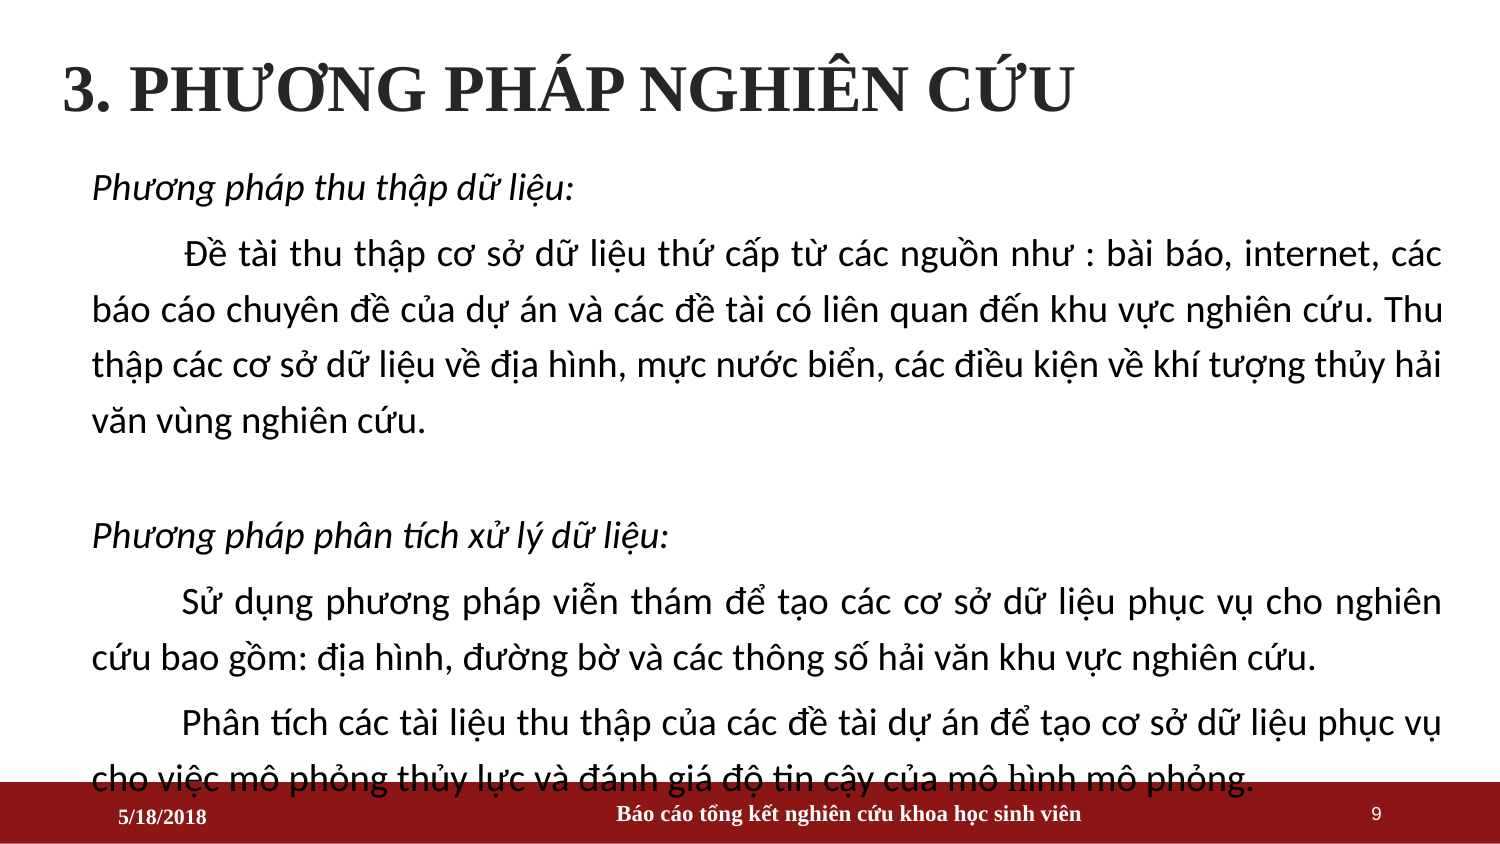

# 3. PHƯƠNG PHÁP NGHIÊN CỨU
Phương pháp thu thập dữ liệu:
 	Đề tài thu thập cơ sở dữ liệu thứ cấp từ các nguồn như : bài báo, internet, các báo cáo chuyên đề của dự án và các đề tài có liên quan đến khu vực nghiên cứu. Thu thập các cơ sở dữ liệu về địa hình, mực nước biển, các điều kiện về khí tượng thủy hải văn vùng nghiên cứu.

Phương pháp phân tích xử lý dữ liệu:
	Sử dụng phương pháp viễn thám để tạo các cơ sở dữ liệu phục vụ cho nghiên cứu bao gồm: địa hình, đường bờ và các thông số hải văn khu vực nghiên cứu.
	Phân tích các tài liệu thu thập của các đề tài dự án để tạo cơ sở dữ liệu phục vụ cho việc mô phỏng thủy lực và đánh giá độ tin cậy của mô hình mô phỏng.

Báo cáo tổng kết nghiên cứu khoa học sinh viên
9
5/18/2018